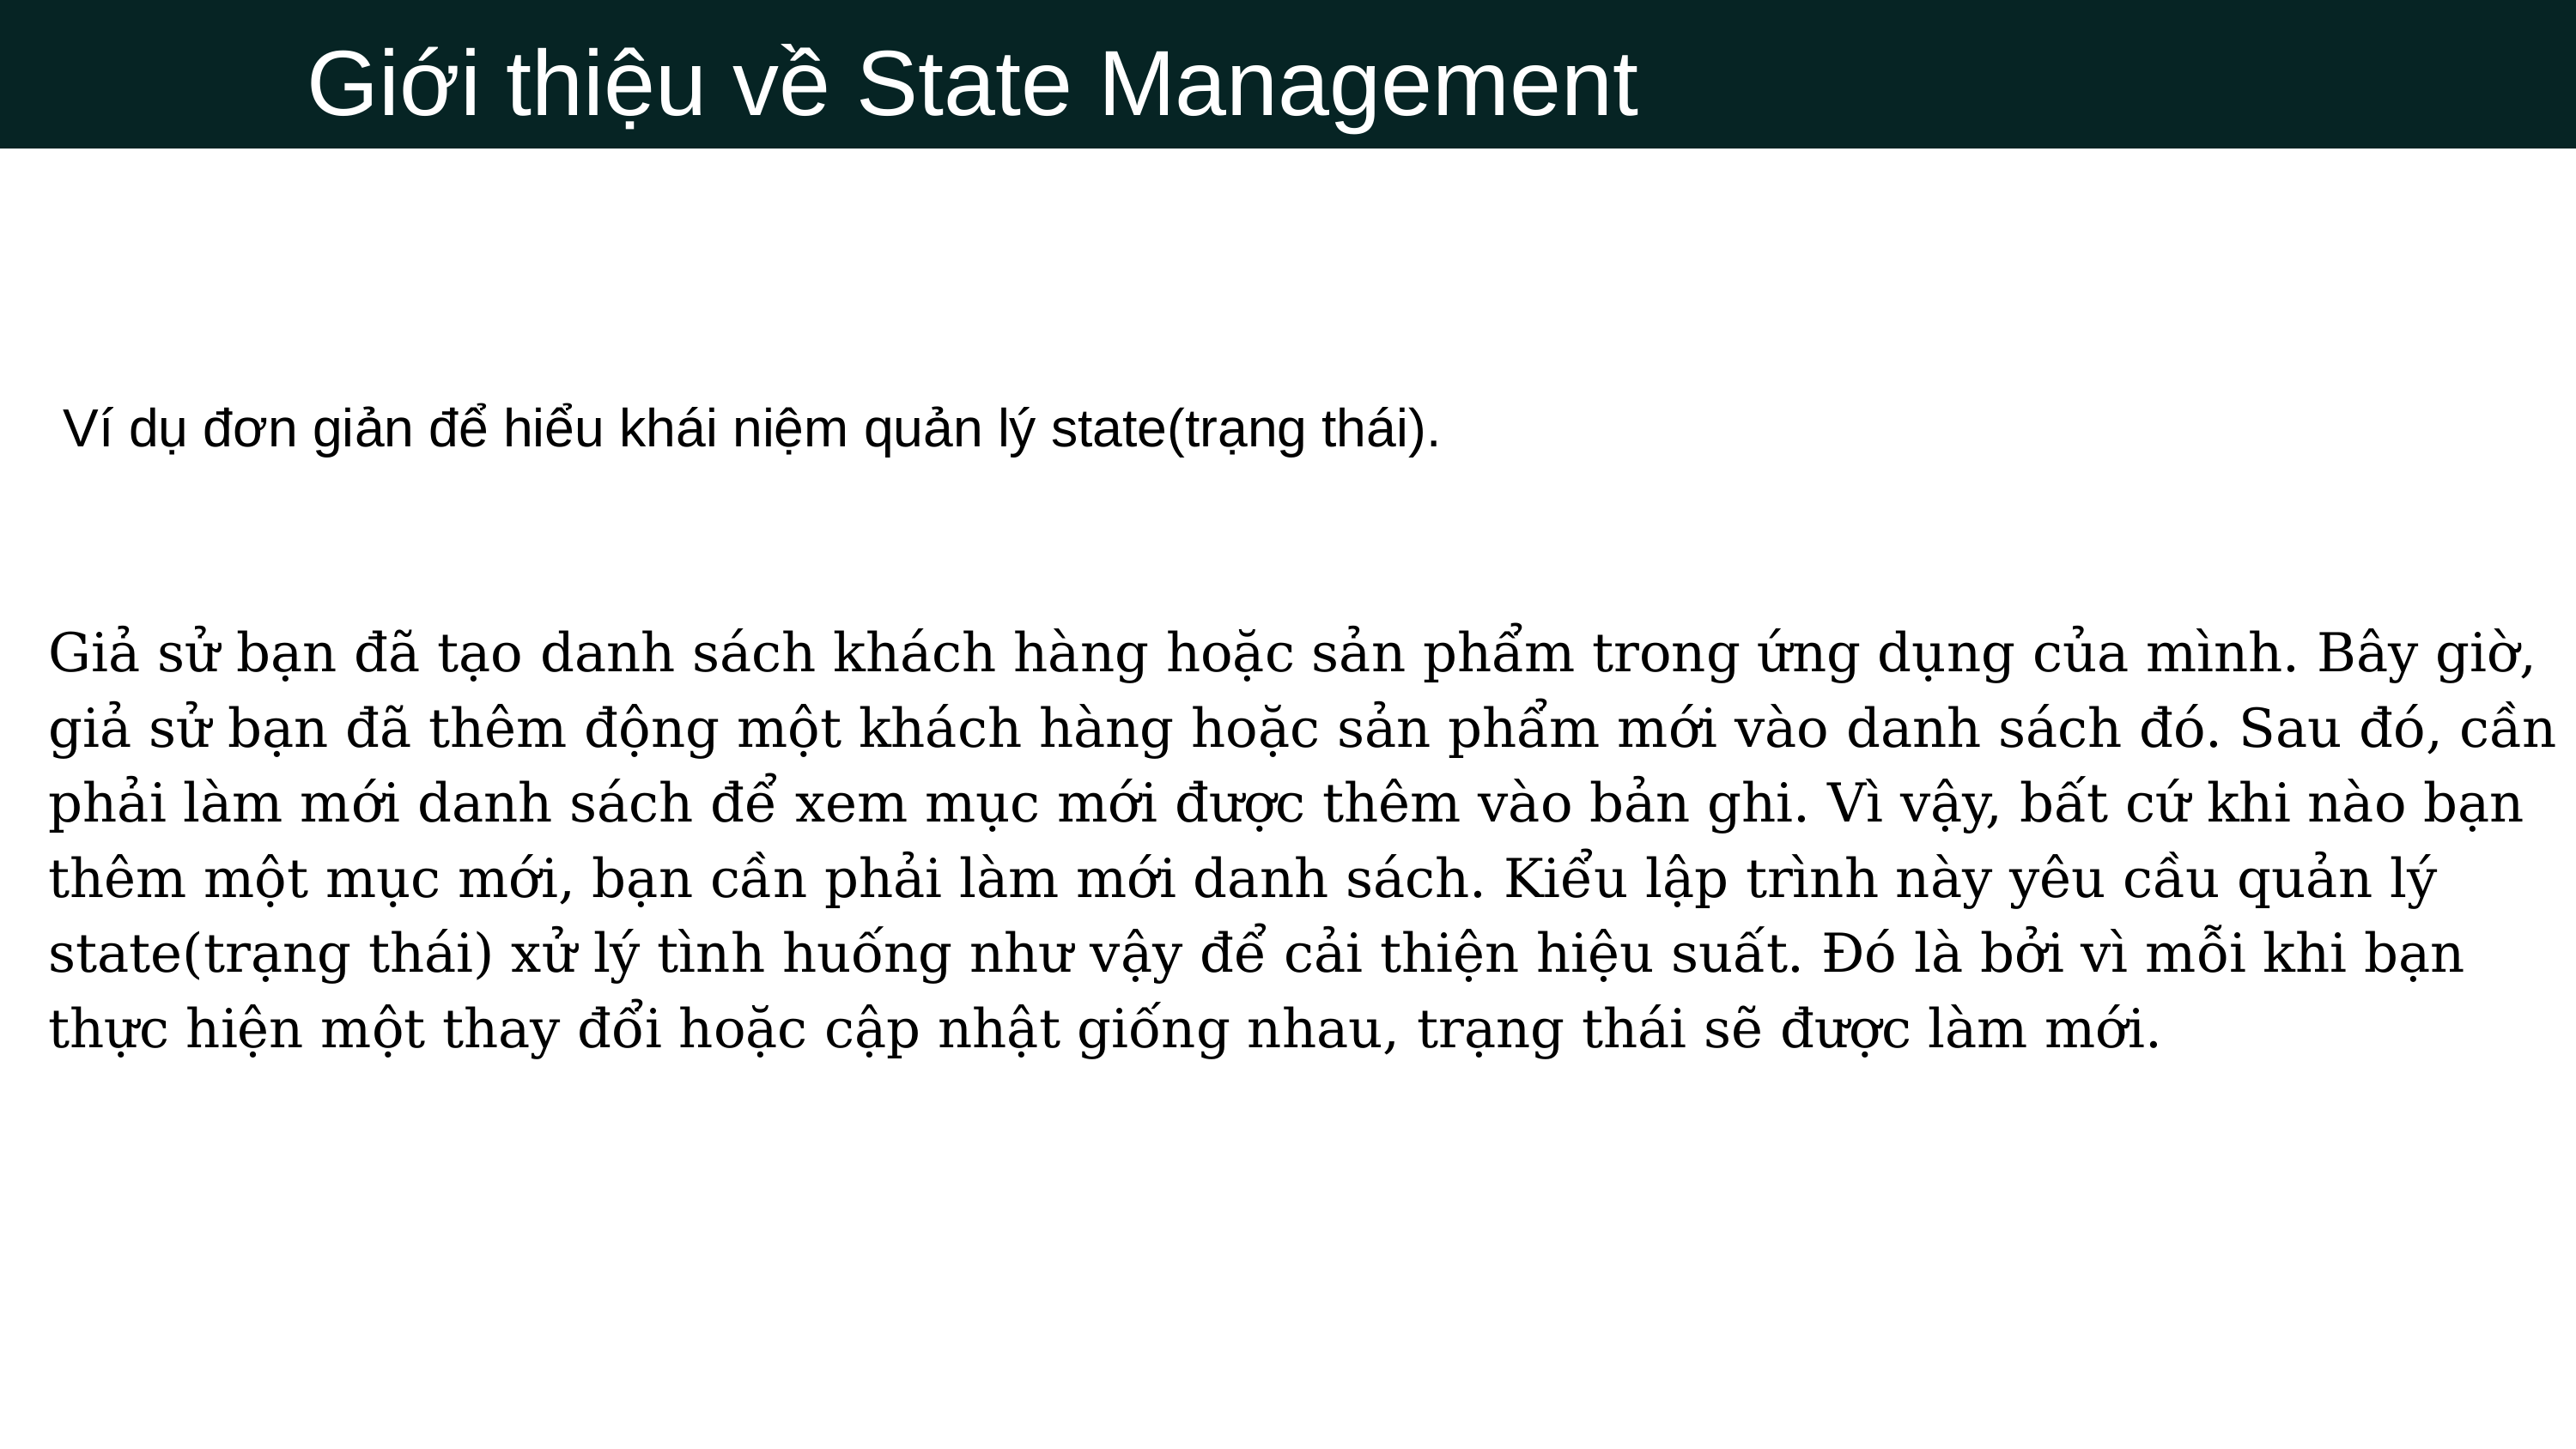

Giới thiệu về State Management
 Ví dụ đơn giản để hiểu khái niệm quản lý state(trạng thái).

Giả sử bạn đã tạo danh sách khách hàng hoặc sản phẩm trong ứng dụng của mình. Bây giờ, giả sử bạn đã thêm động một khách hàng hoặc sản phẩm mới vào danh sách đó. Sau đó, cần phải làm mới danh sách để xem mục mới được thêm vào bản ghi. Vì vậy, bất cứ khi nào bạn thêm một mục mới, bạn cần phải làm mới danh sách. Kiểu lập trình này yêu cầu quản lý state(trạng thái) xử lý tình huống như vậy để cải thiện hiệu suất. Đó là bởi vì mỗi khi bạn thực hiện một thay đổi hoặc cập nhật giống nhau, trạng thái sẽ được làm mới.